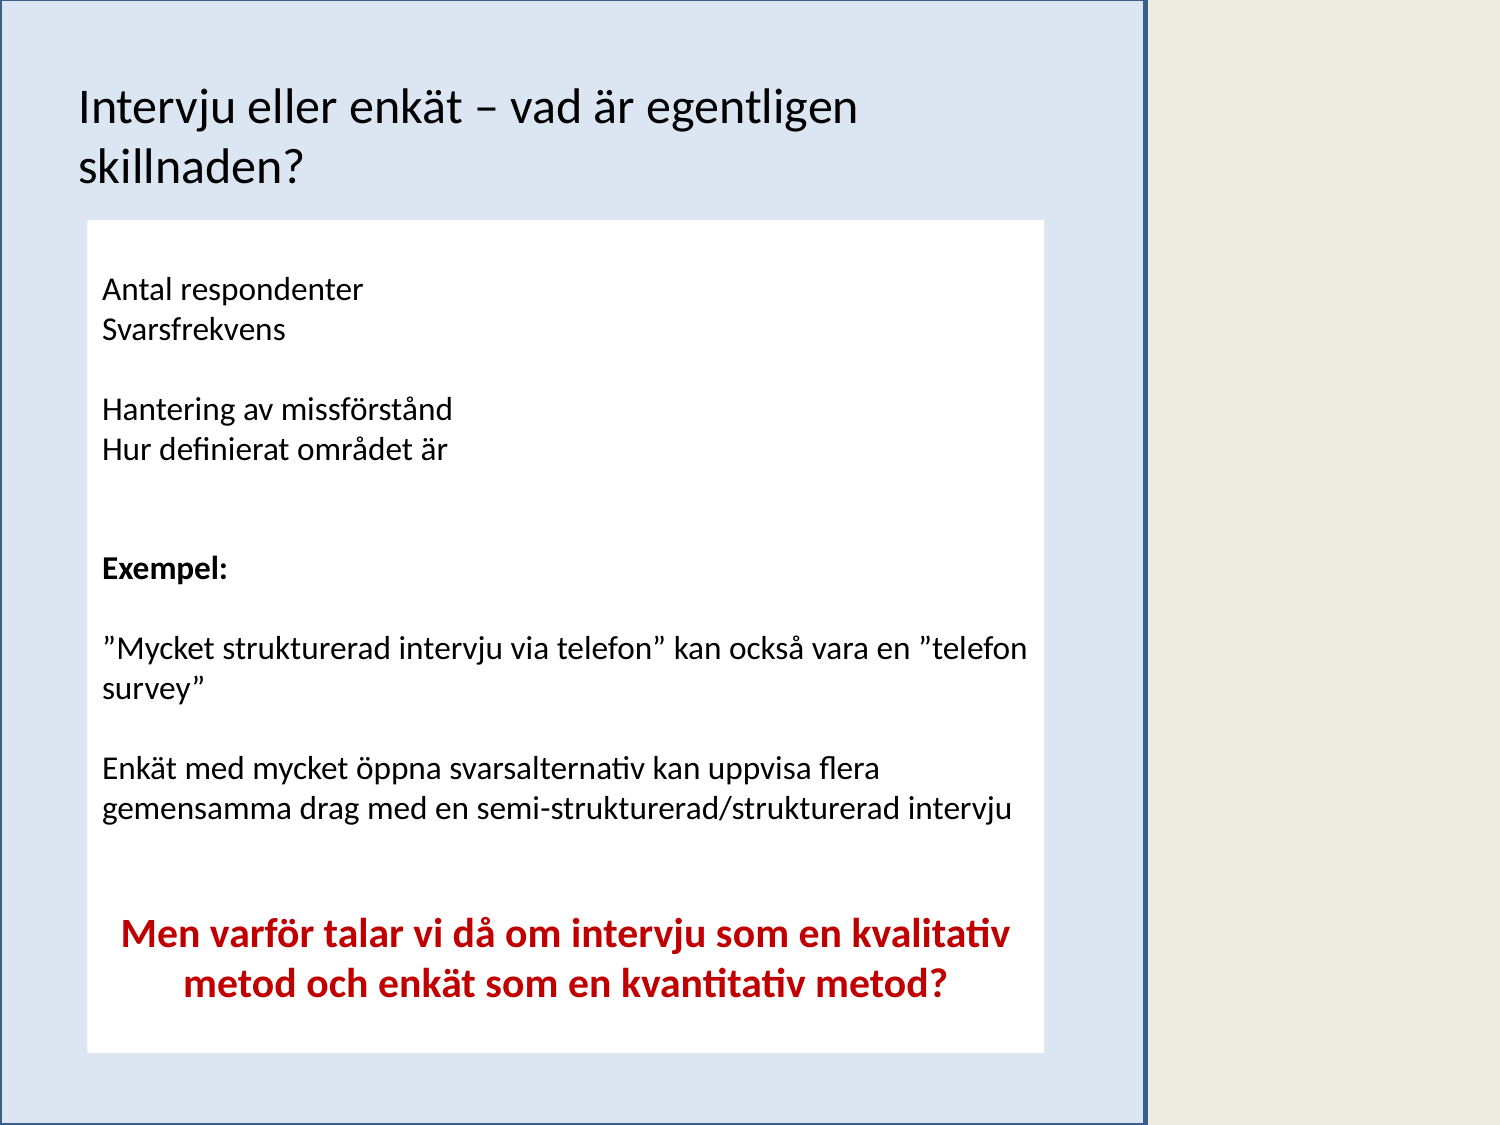

Intervju eller enkät – vad är egentligen skillnaden?

Antal respondenter
Svarsfrekvens

Hantering av missförstånd
Hur definierat området är

Exempel:

”Mycket strukturerad intervju via telefon” kan också vara en ”telefon survey”

Enkät med mycket öppna svarsalternativ kan uppvisa flera gemensamma drag med en semi-strukturerad/strukturerad intervju

Men varför talar vi då om intervju som en kvalitativ metod och enkät som en kvantitativ metod?